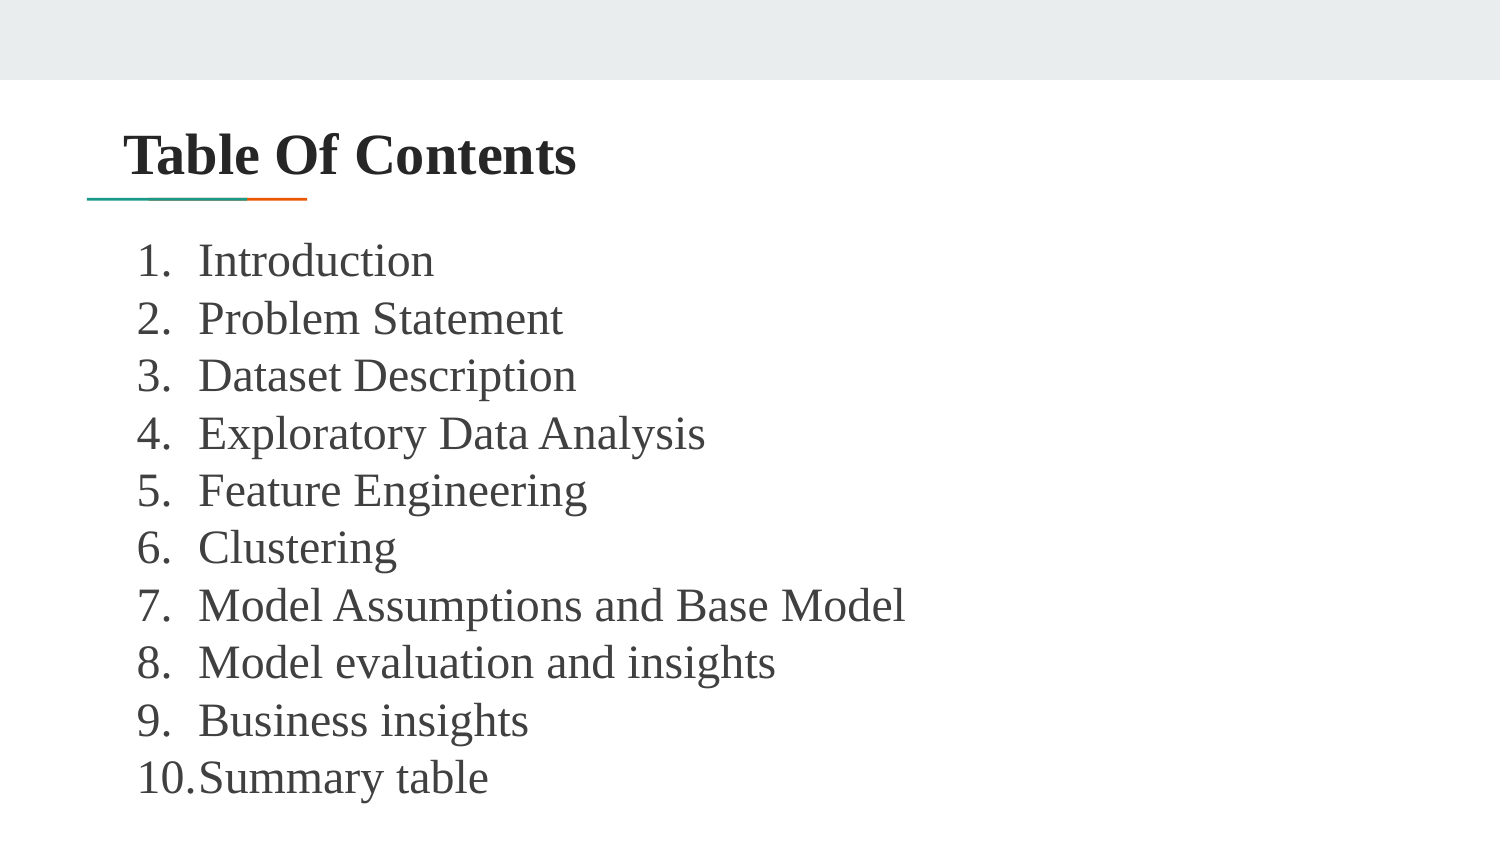

# Table Of Contents

Introduction
Problem Statement
Dataset Description
Exploratory Data Analysis
Feature Engineering
Clustering
Model Assumptions and Base Model
Model evaluation and insights
Business insights
Summary table